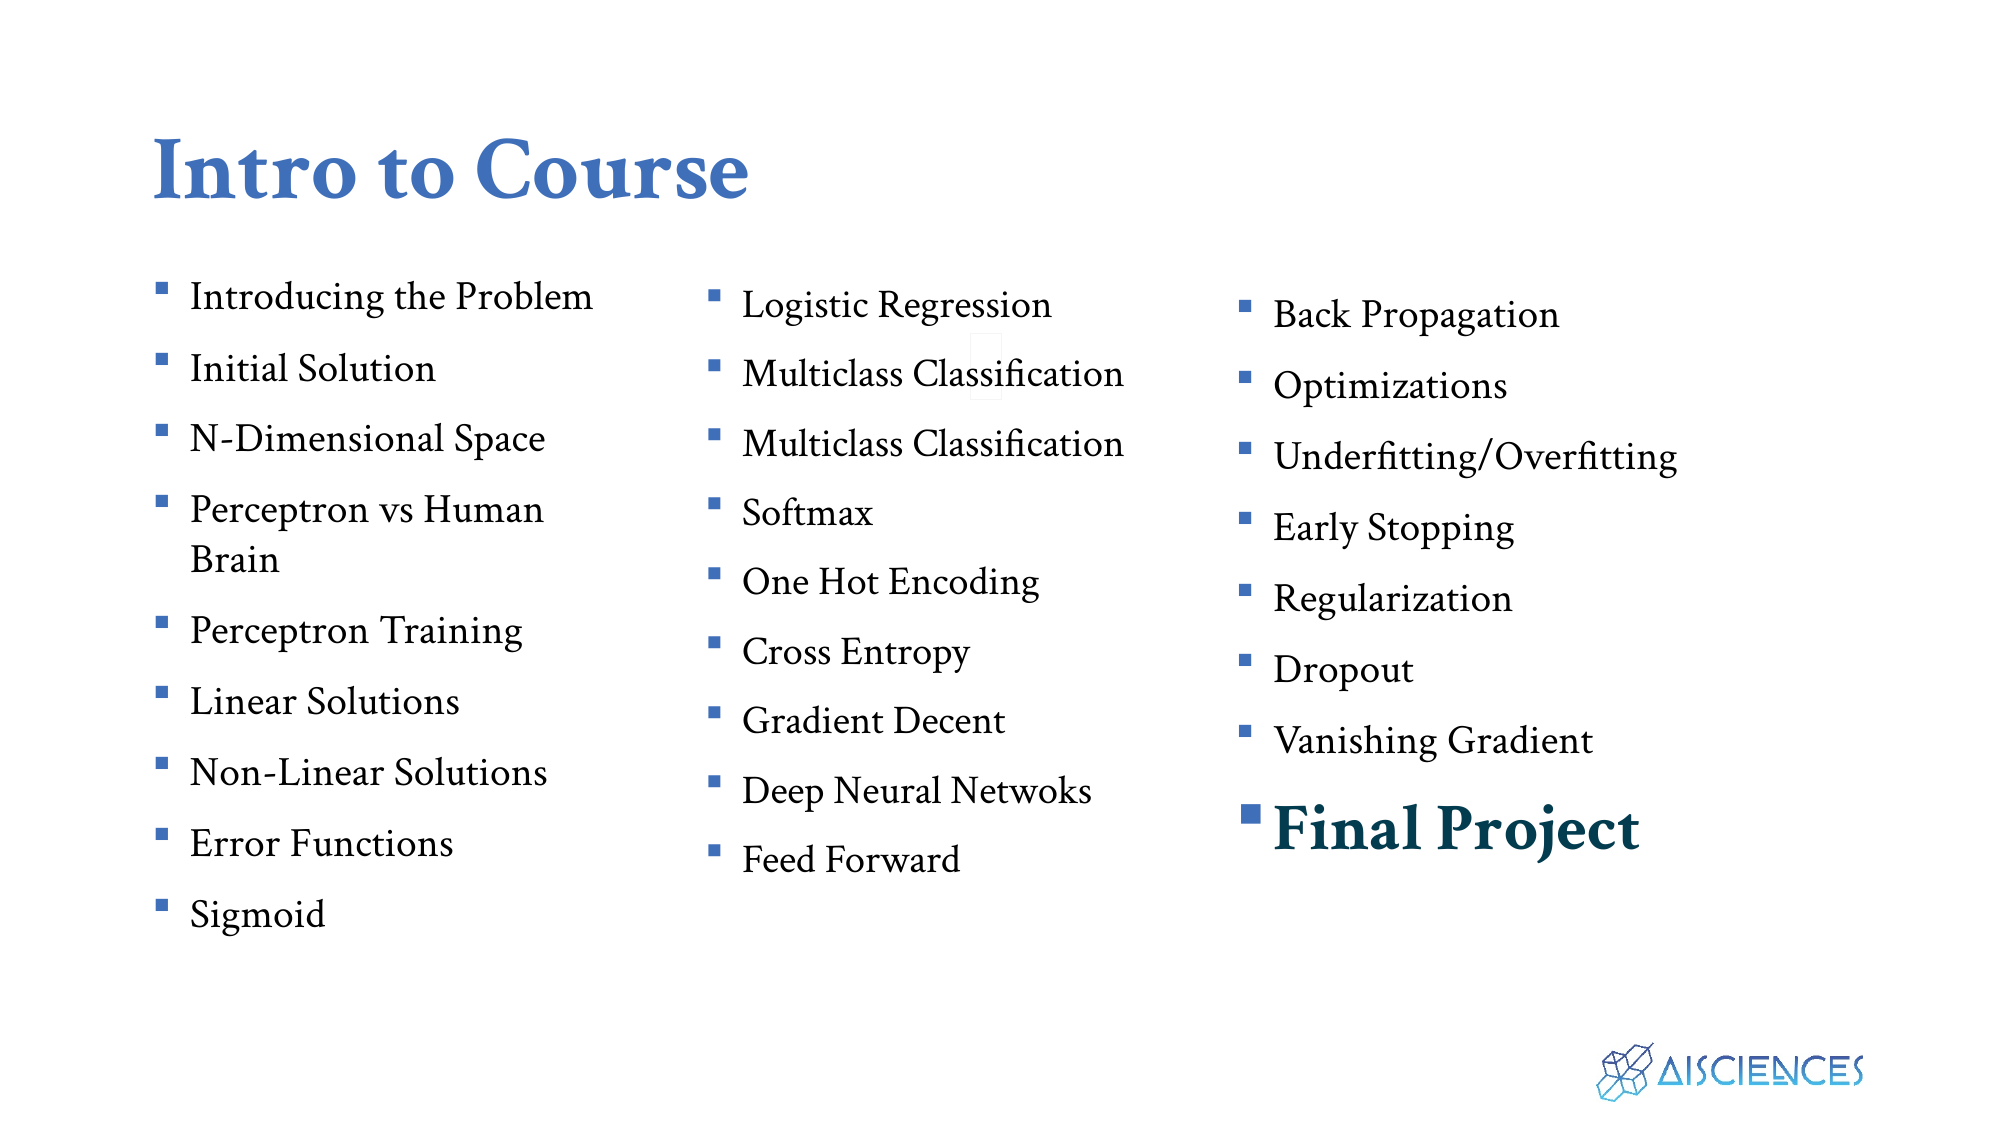

# Intro to Course
Introducing the Problem
Initial Solution
N-Dimensional Space
Perceptron vs Human Brain
Perceptron Training
Linear Solutions
Non-Linear Solutions
Error Functions
Sigmoid

Logistic Regression
Multiclass Classification
Multiclass Classification
Softmax
One Hot Encoding
Cross Entropy
Gradient Decent
Deep Neural Netwoks
Feed Forward

Back Propagation
Optimizations
Underfitting/Overfitting
Early Stopping
Regularization
Dropout
Vanishing Gradient
Final Project